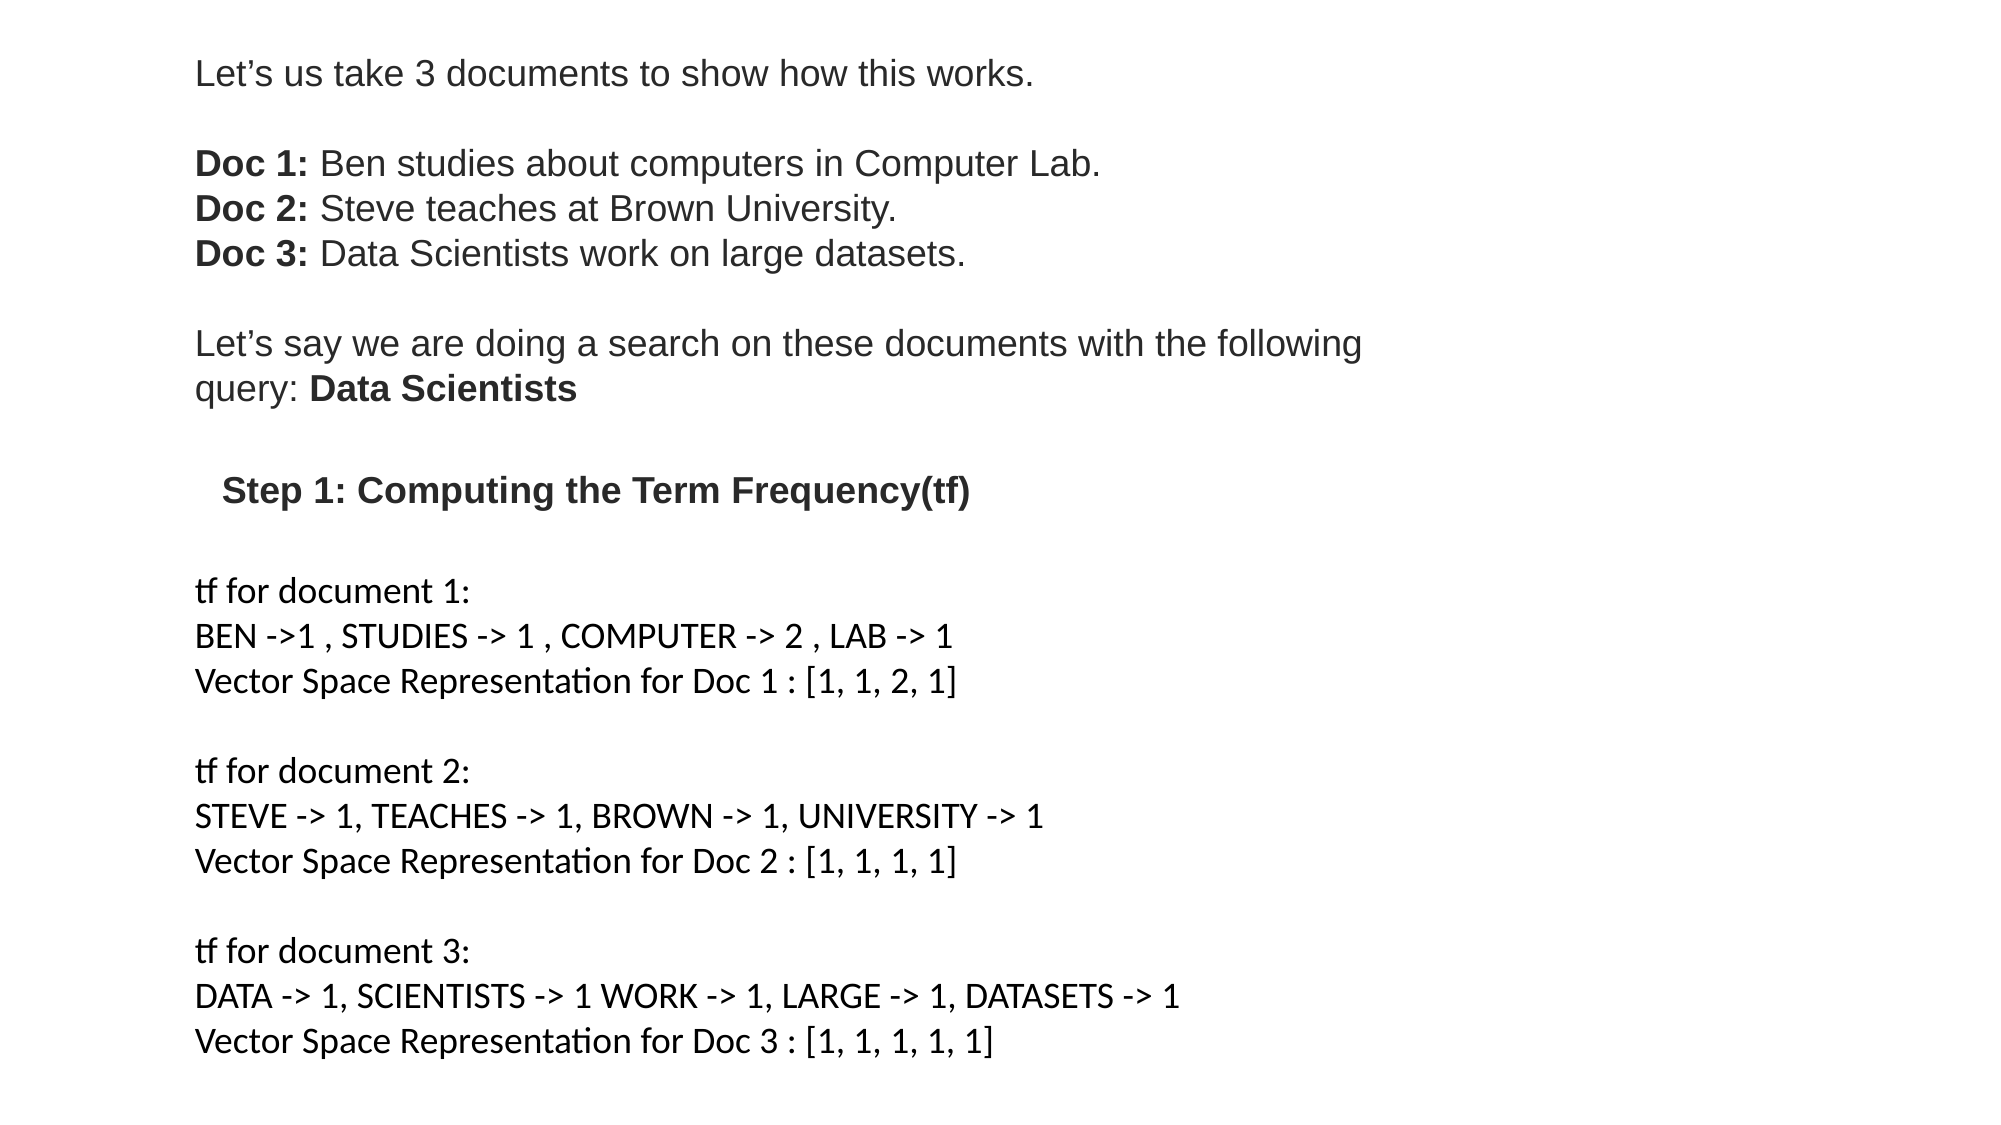

Let’s us take 3 documents to show how this works.

Doc 1: Ben studies about computers in Computer Lab.
Doc 2: Steve teaches at Brown University.
Doc 3: Data Scientists work on large datasets.

Let’s say we are doing a search on these documents with the following query: Data Scientists
Step 1: Computing the Term Frequency(tf)
tf for document 1:
BEN ->1 , STUDIES -> 1 , COMPUTER -> 2 , LAB -> 1
Vector Space Representation for Doc 1 : [1, 1, 2, 1]

tf for document 2:
STEVE -> 1, TEACHES -> 1, BROWN -> 1, UNIVERSITY -> 1
Vector Space Representation for Doc 2 : [1, 1, 1, 1]

tf for document 3:
DATA -> 1, SCIENTISTS -> 1 WORK -> 1, LARGE -> 1, DATASETS -> 1
Vector Space Representation for Doc 3 : [1, 1, 1, 1, 1]